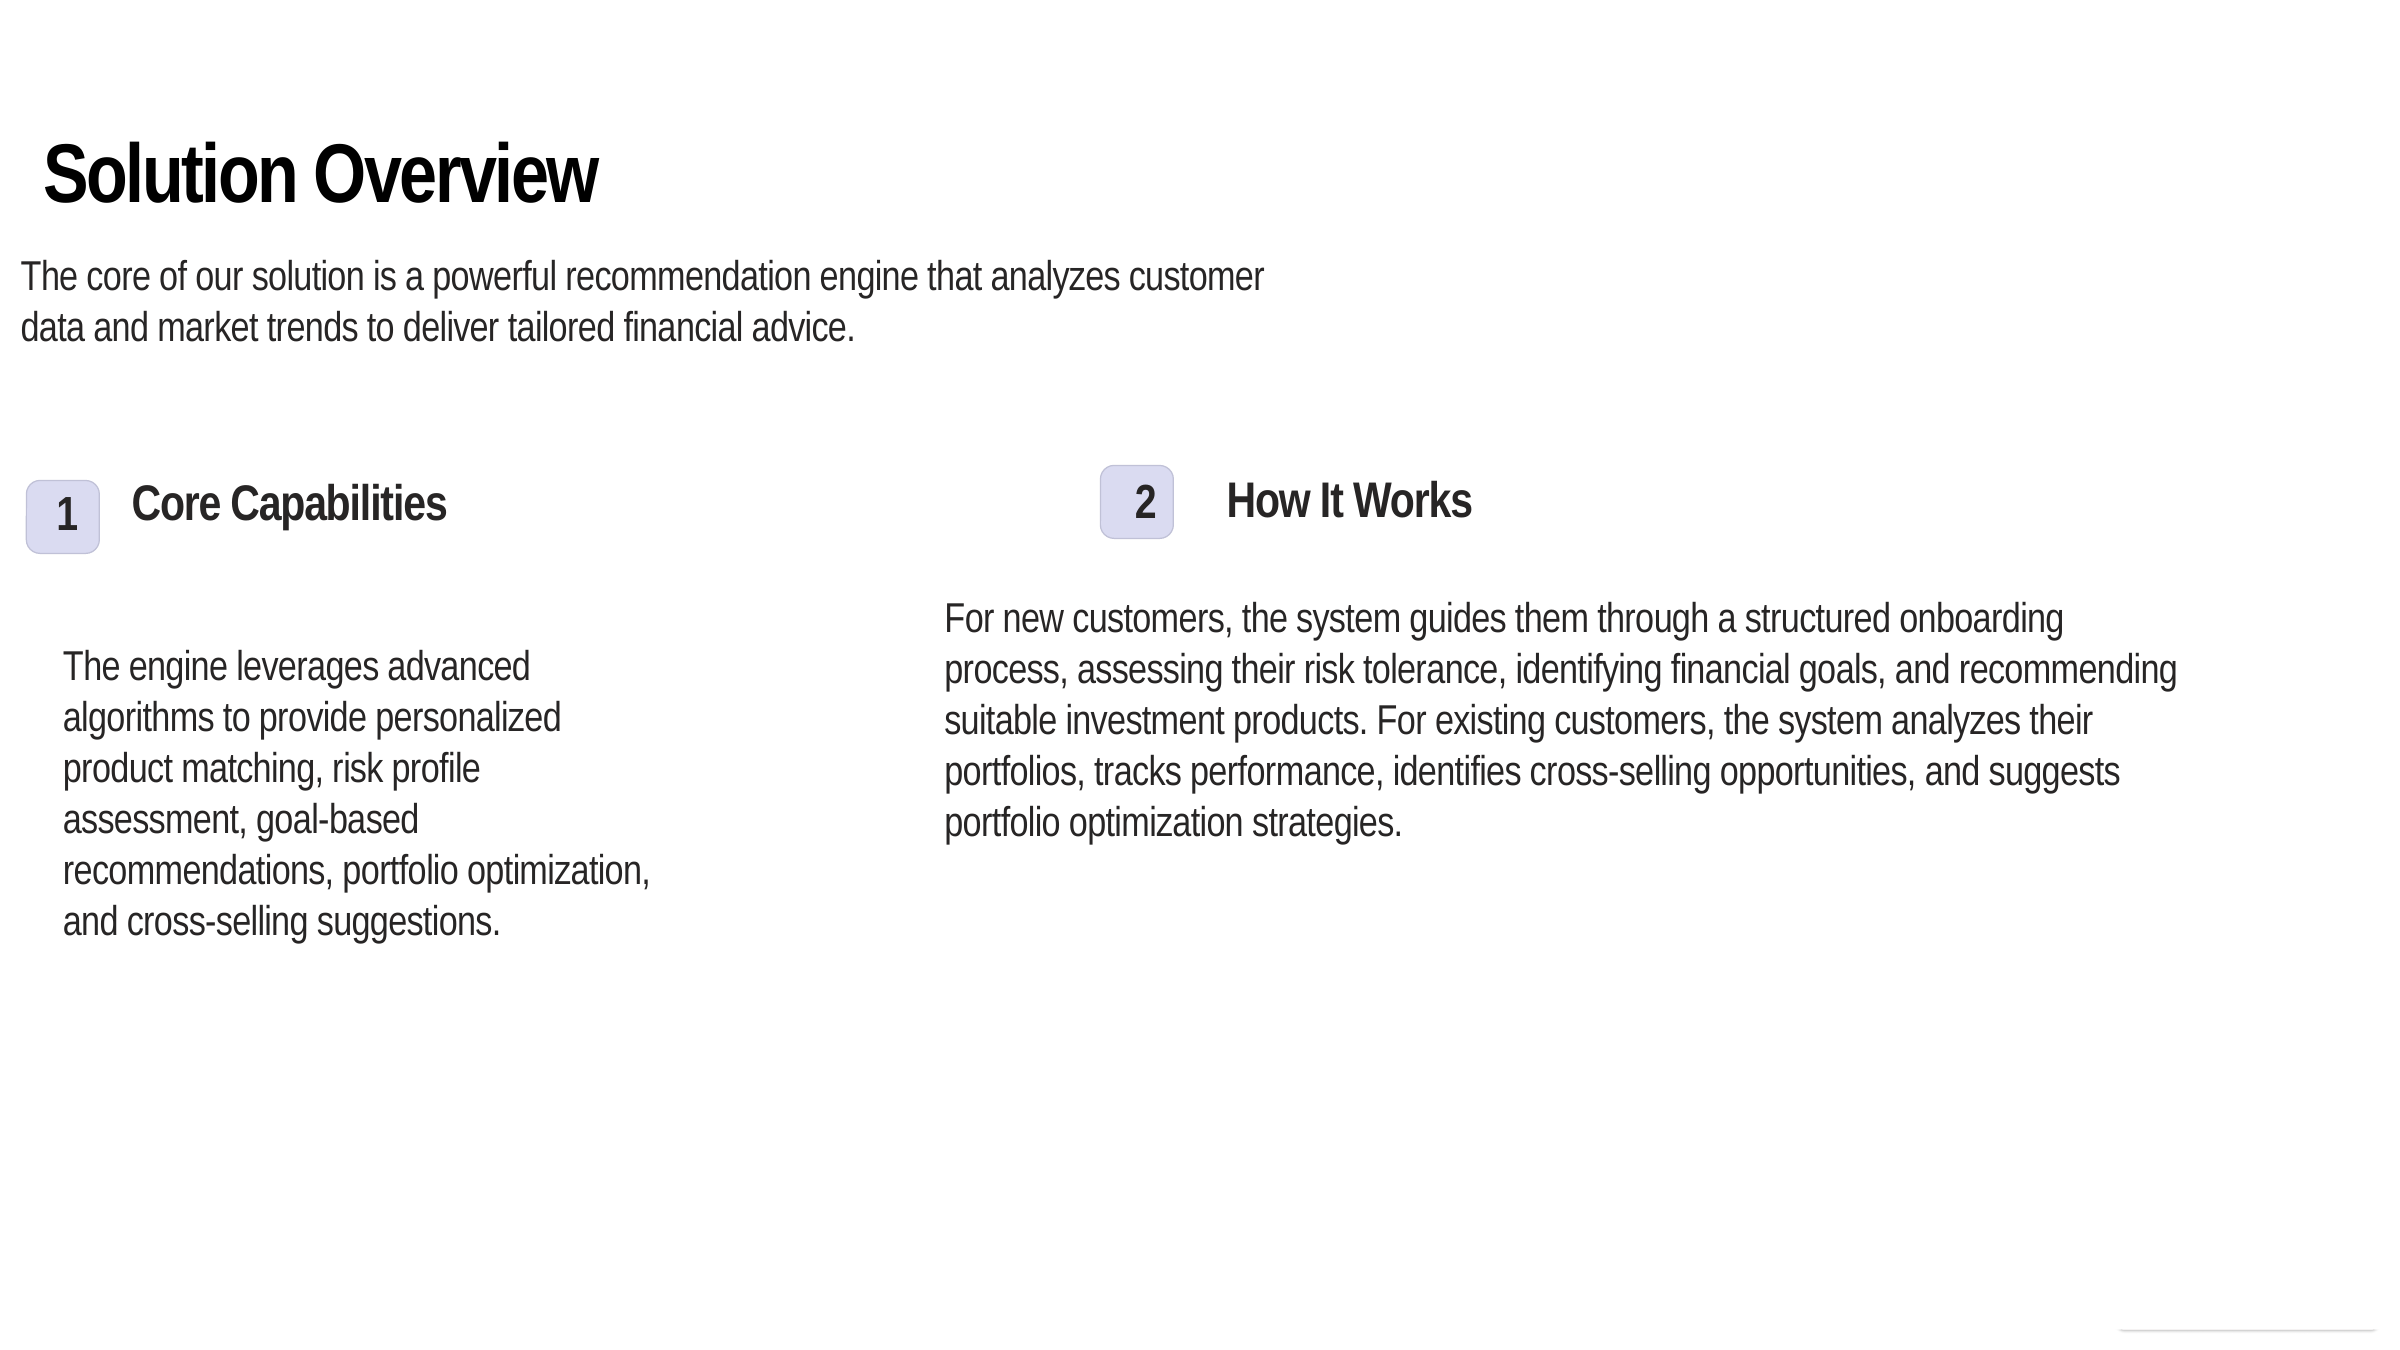

Solution Overview
The core of our solution is a powerful recommendation engine that analyzes customer data and market trends to deliver tailored financial advice.

How It Works

Core Capabilities
2
1
For new customers, the system guides them through a structured onboarding process, assessing their risk tolerance, identifying financial goals, and recommending suitable investment products. For existing customers, the system analyzes their portfolios, tracks performance, identifies cross-selling opportunities, and suggests portfolio optimization strategies.
The engine leverages advanced algorithms to provide personalized product matching, risk profile assessment, goal-based recommendations, portfolio optimization, and cross-selling suggestions.